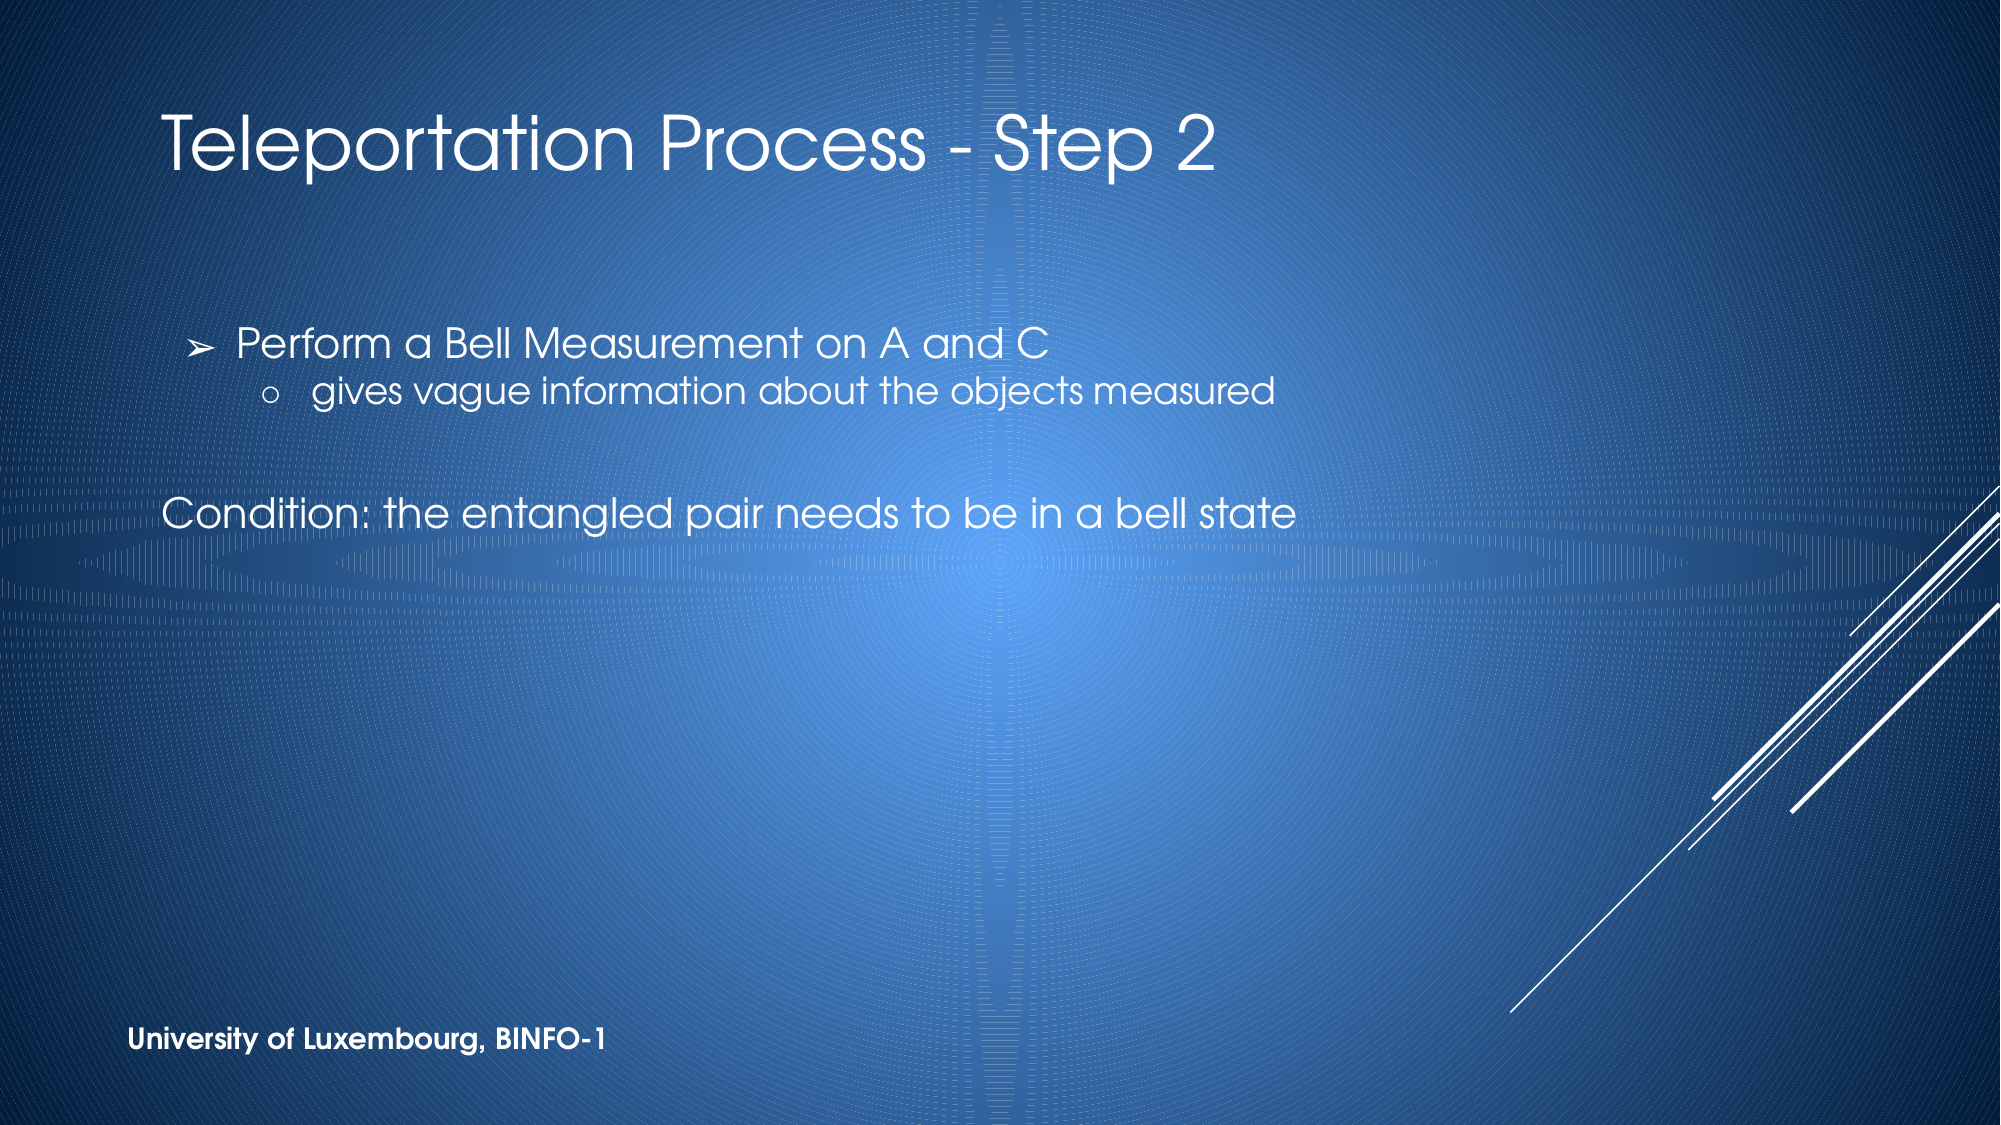

# Teleportation Process - Step 2
Perform a Bell Measurement on A and C
gives vague information about the objects measured

Condition: the entangled pair needs to be in a bell state
University of Luxembourg, BINFO-1